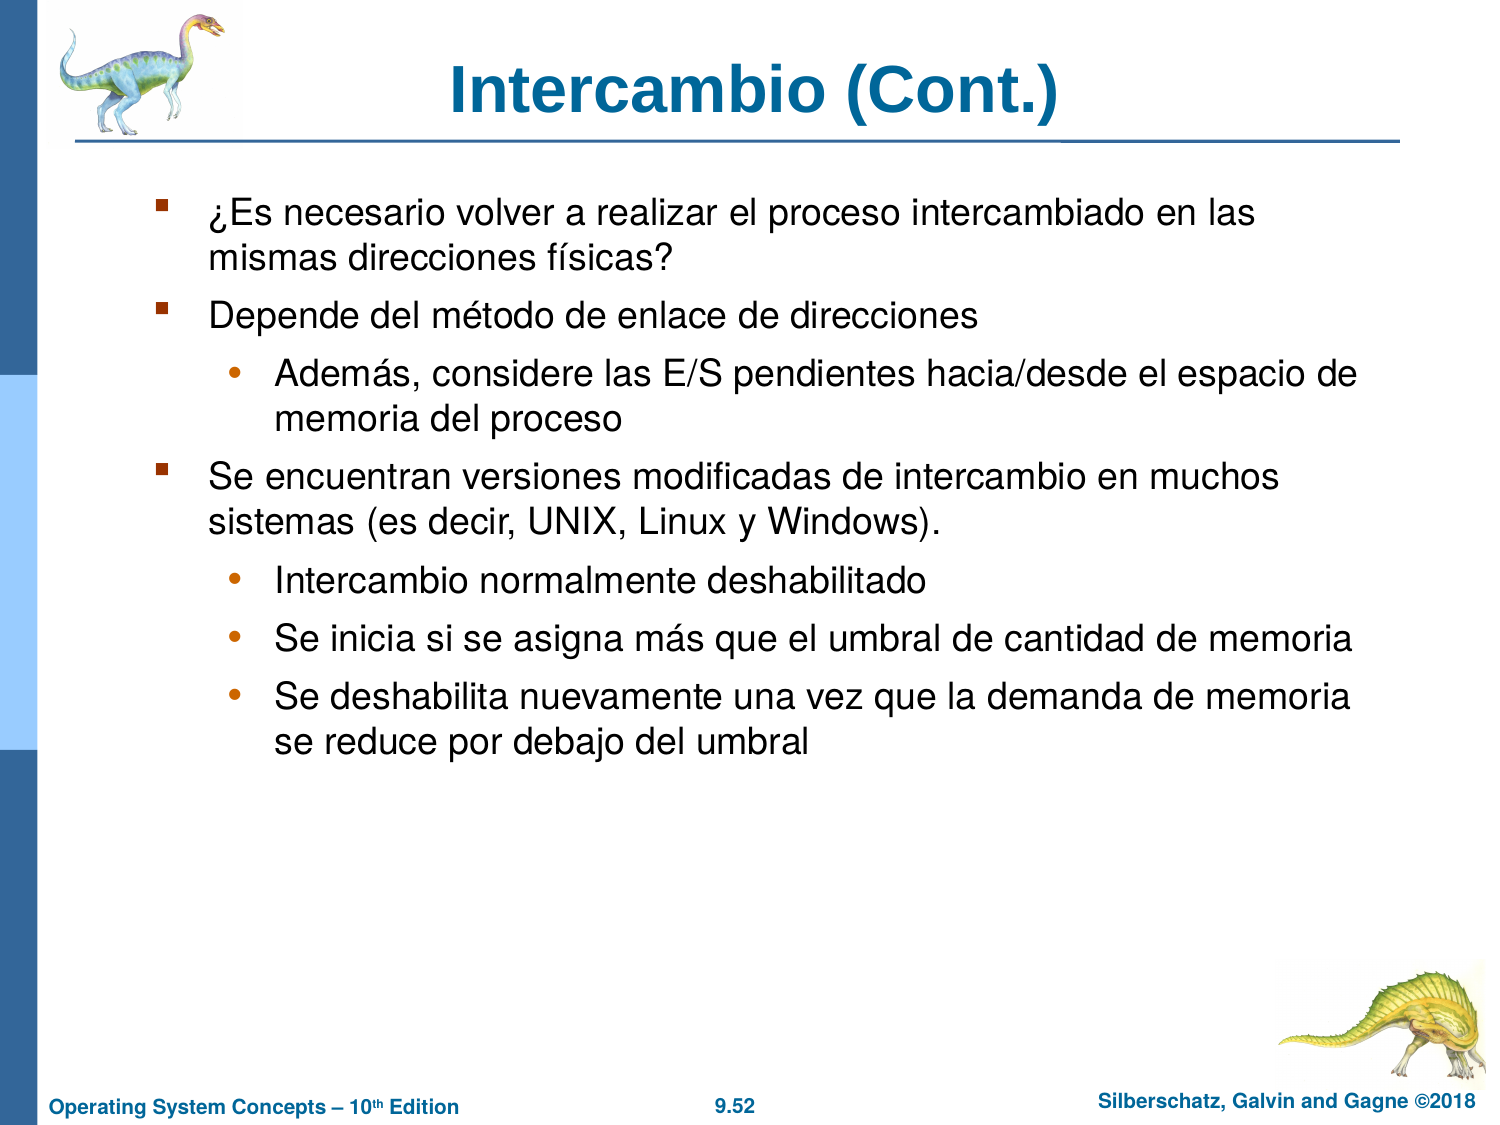

# Intercambio (Cont.)
¿Es necesario volver a realizar el proceso intercambiado en las mismas direcciones físicas?
Depende del método de enlace de direcciones
Además, considere las E/S pendientes hacia/desde el espacio de memoria del proceso
Se encuentran versiones modificadas de intercambio en muchos sistemas (es decir, UNIX, Linux y Windows).
Intercambio normalmente deshabilitado
Se inicia si se asigna más que el umbral de cantidad de memoria
Se deshabilita nuevamente una vez que la demanda de memoria se reduce por debajo del umbral